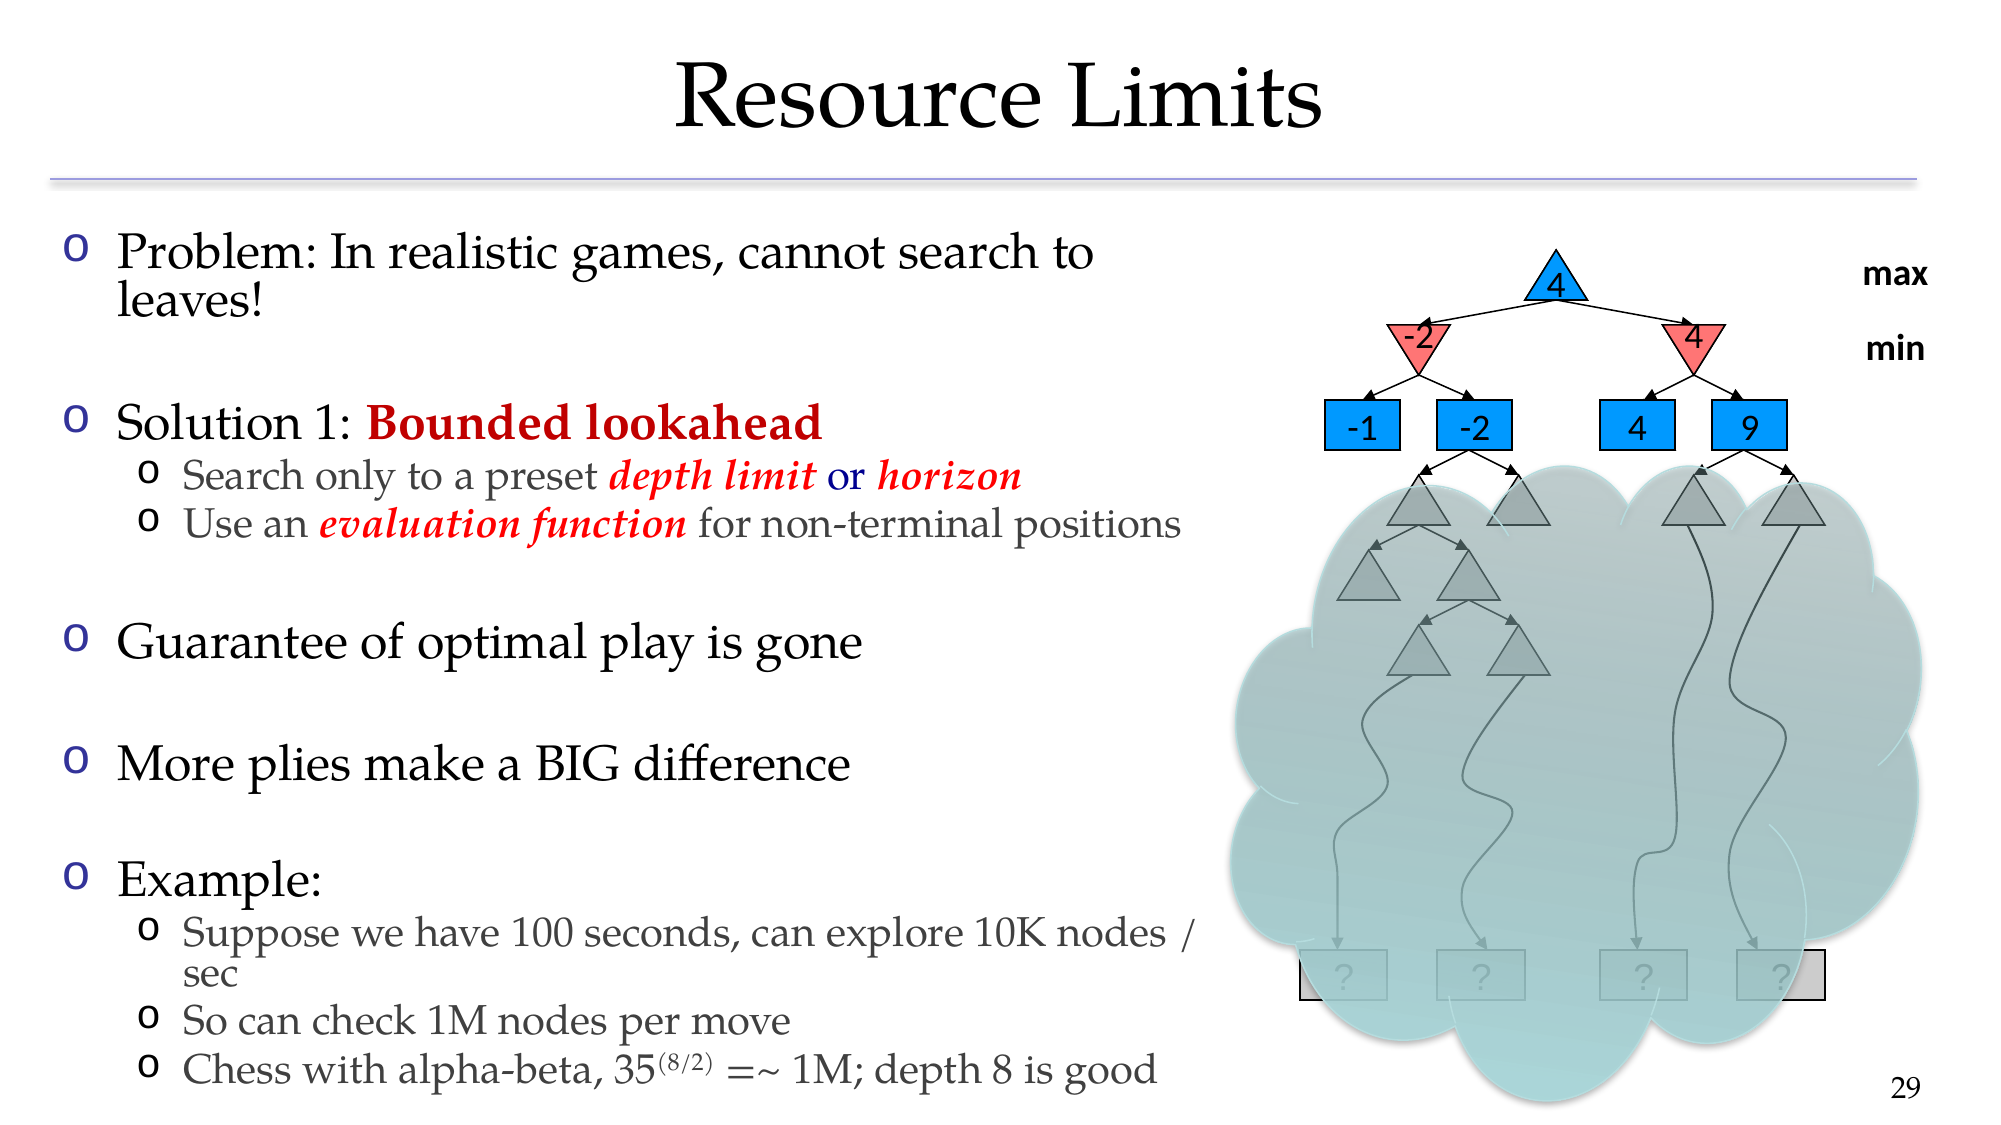

# Resource Limits
Problem: In realistic games, cannot search to leaves!

Solution 1: Bounded lookahead
Search only to a preset depth limit or horizon
Use an evaluation function for non-terminal positions

Guarantee of optimal play is gone

More plies make a BIG difference

Example:
Suppose we have 100 seconds, can explore 10K nodes / sec
So can check 1M nodes per move
Chess with alpha-beta, 35(8/2) =~ 1M; depth 8 is good

max

4
min

-2

4
-1

-2
4

9

?
?
?
?
29